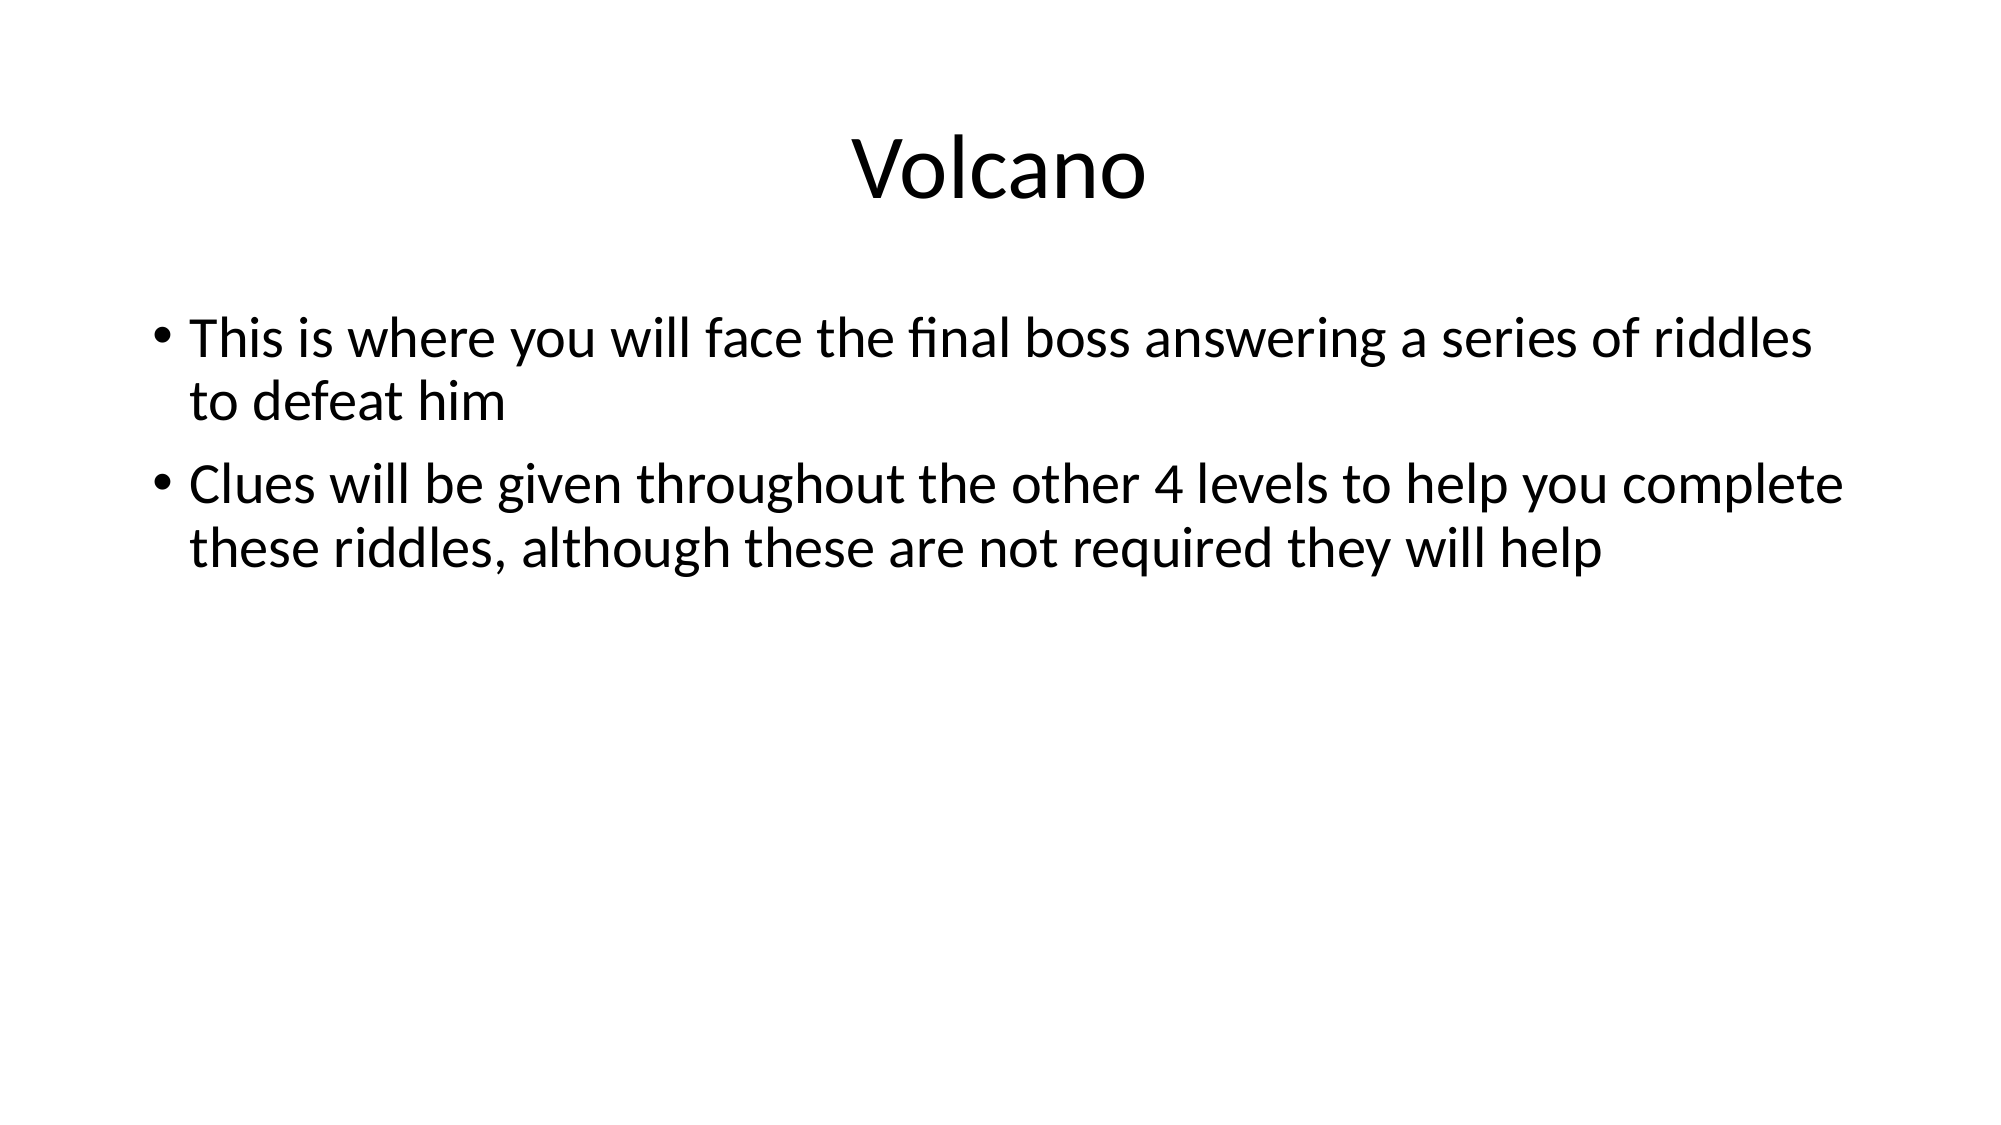

# Volcano
This is where you will face the final boss answering a series of riddles to defeat him
Clues will be given throughout the other 4 levels to help you complete these riddles, although these are not required they will help